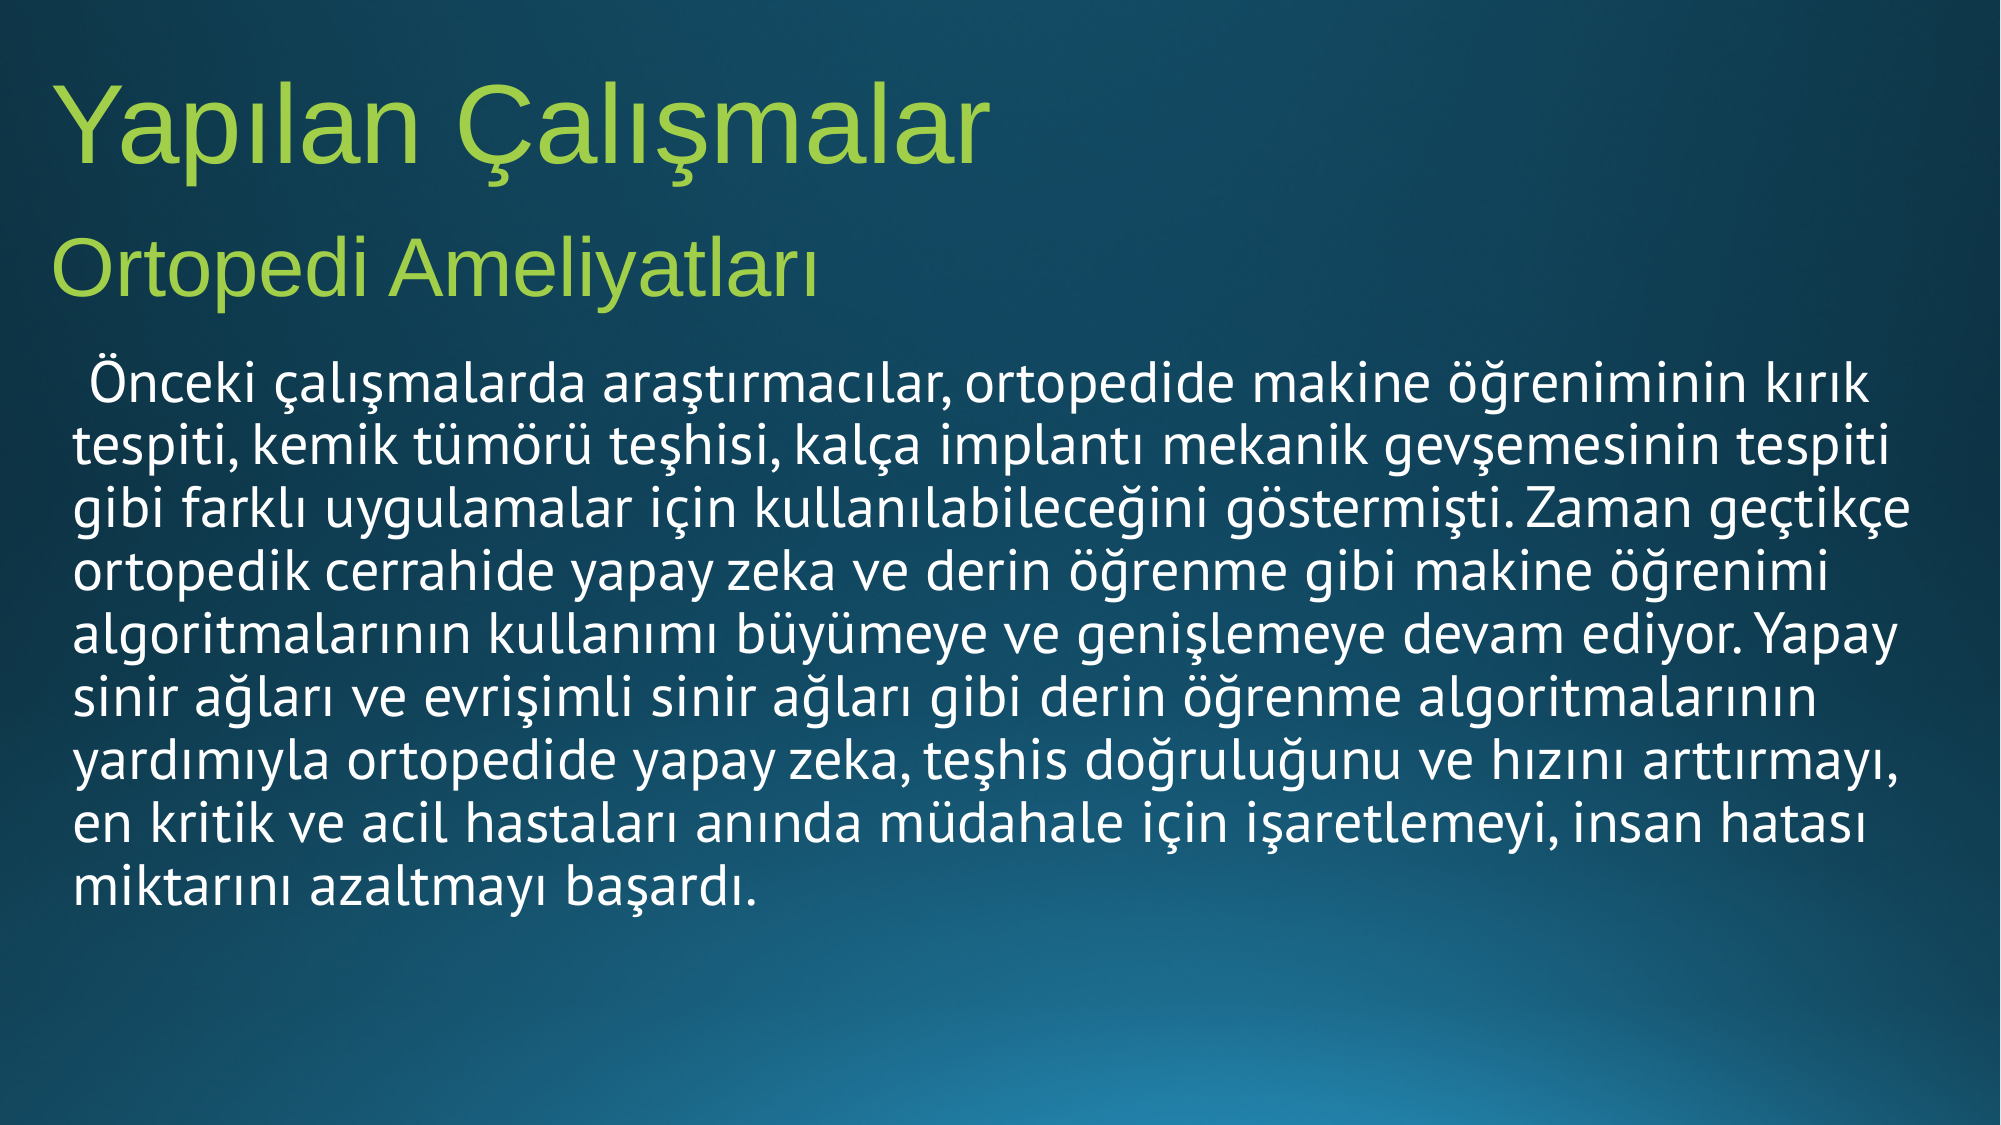

Yapılan Çalışmalar
# Ortopedi Ameliyatları
 Önceki çalışmalarda araştırmacılar, ortopedide makine öğreniminin kırık tespiti, kemik tümörü teşhisi, kalça implantı mekanik gevşemesinin tespiti gibi farklı uygulamalar için kullanılabileceğini göstermişti. Zaman geçtikçe ortopedik cerrahide yapay zeka ve derin öğrenme gibi makine öğrenimi algoritmalarının kullanımı büyümeye ve genişlemeye devam ediyor. Yapay sinir ağları ve evrişimli sinir ağları gibi derin öğrenme algoritmalarının yardımıyla ortopedide yapay zeka, teşhis doğruluğunu ve hızını arttırmayı, en kritik ve acil hastaları anında müdahale için işaretlemeyi, insan hatası miktarını azaltmayı başardı.